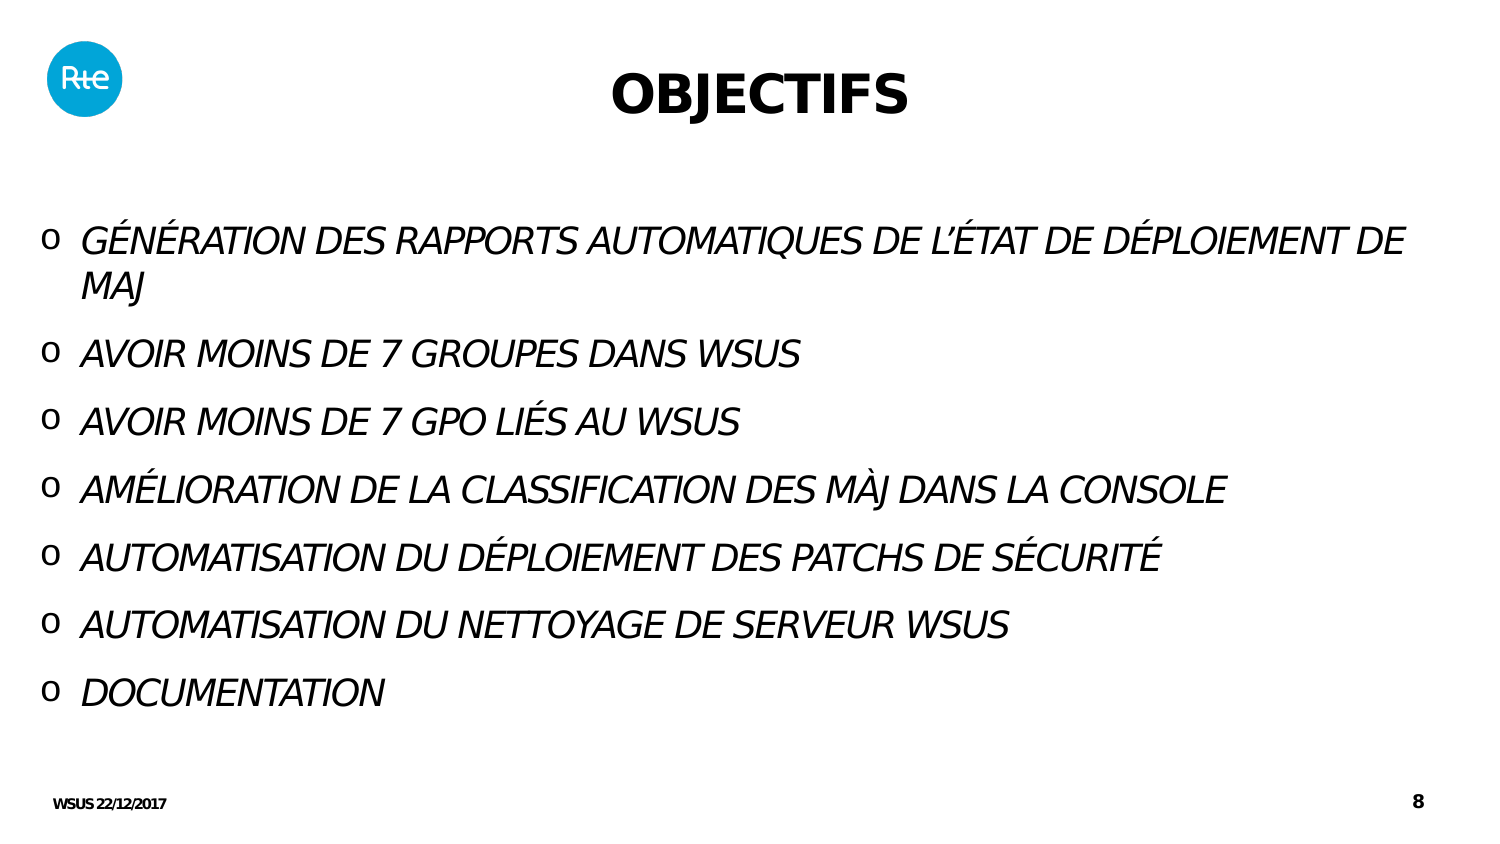

OBJECTIFS
Génération des Rapports automatiques de l’état de déploiement de maj
Avoir Moins de 7 groupes dans WSUS
avoir Moins de 7 GPO liés au WSUS
Amélioration de la classification des màj dans la console
Automatisation du déploiement des patchs de sécurité
Automatisation du nettoyage de serveur WSUS
Documentation
WSUS 22/12/2017
8